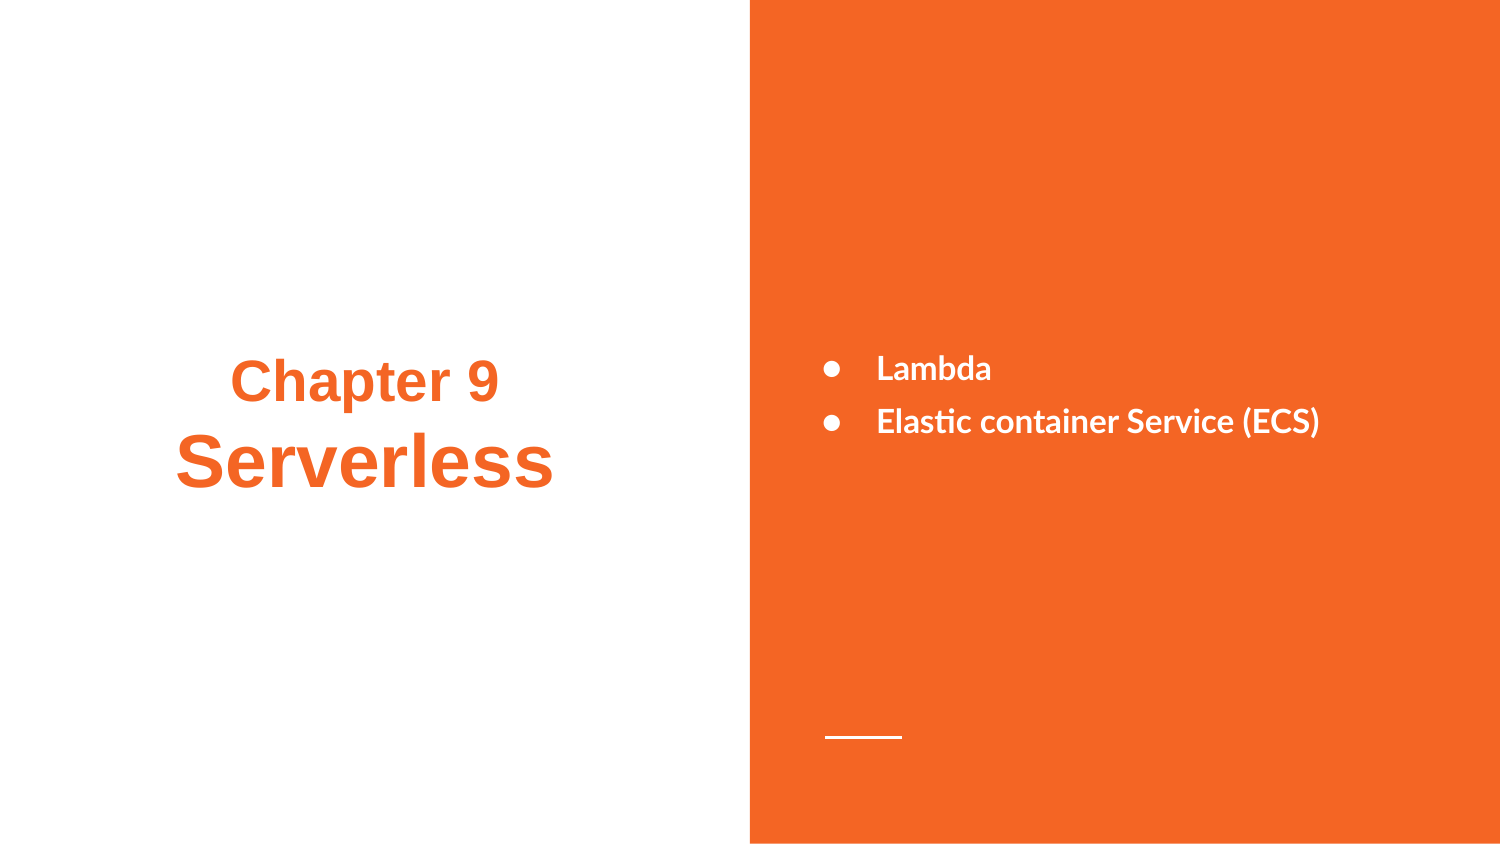

Lambda
Elastic container Service (ECS)
# Chapter 9
Serverless